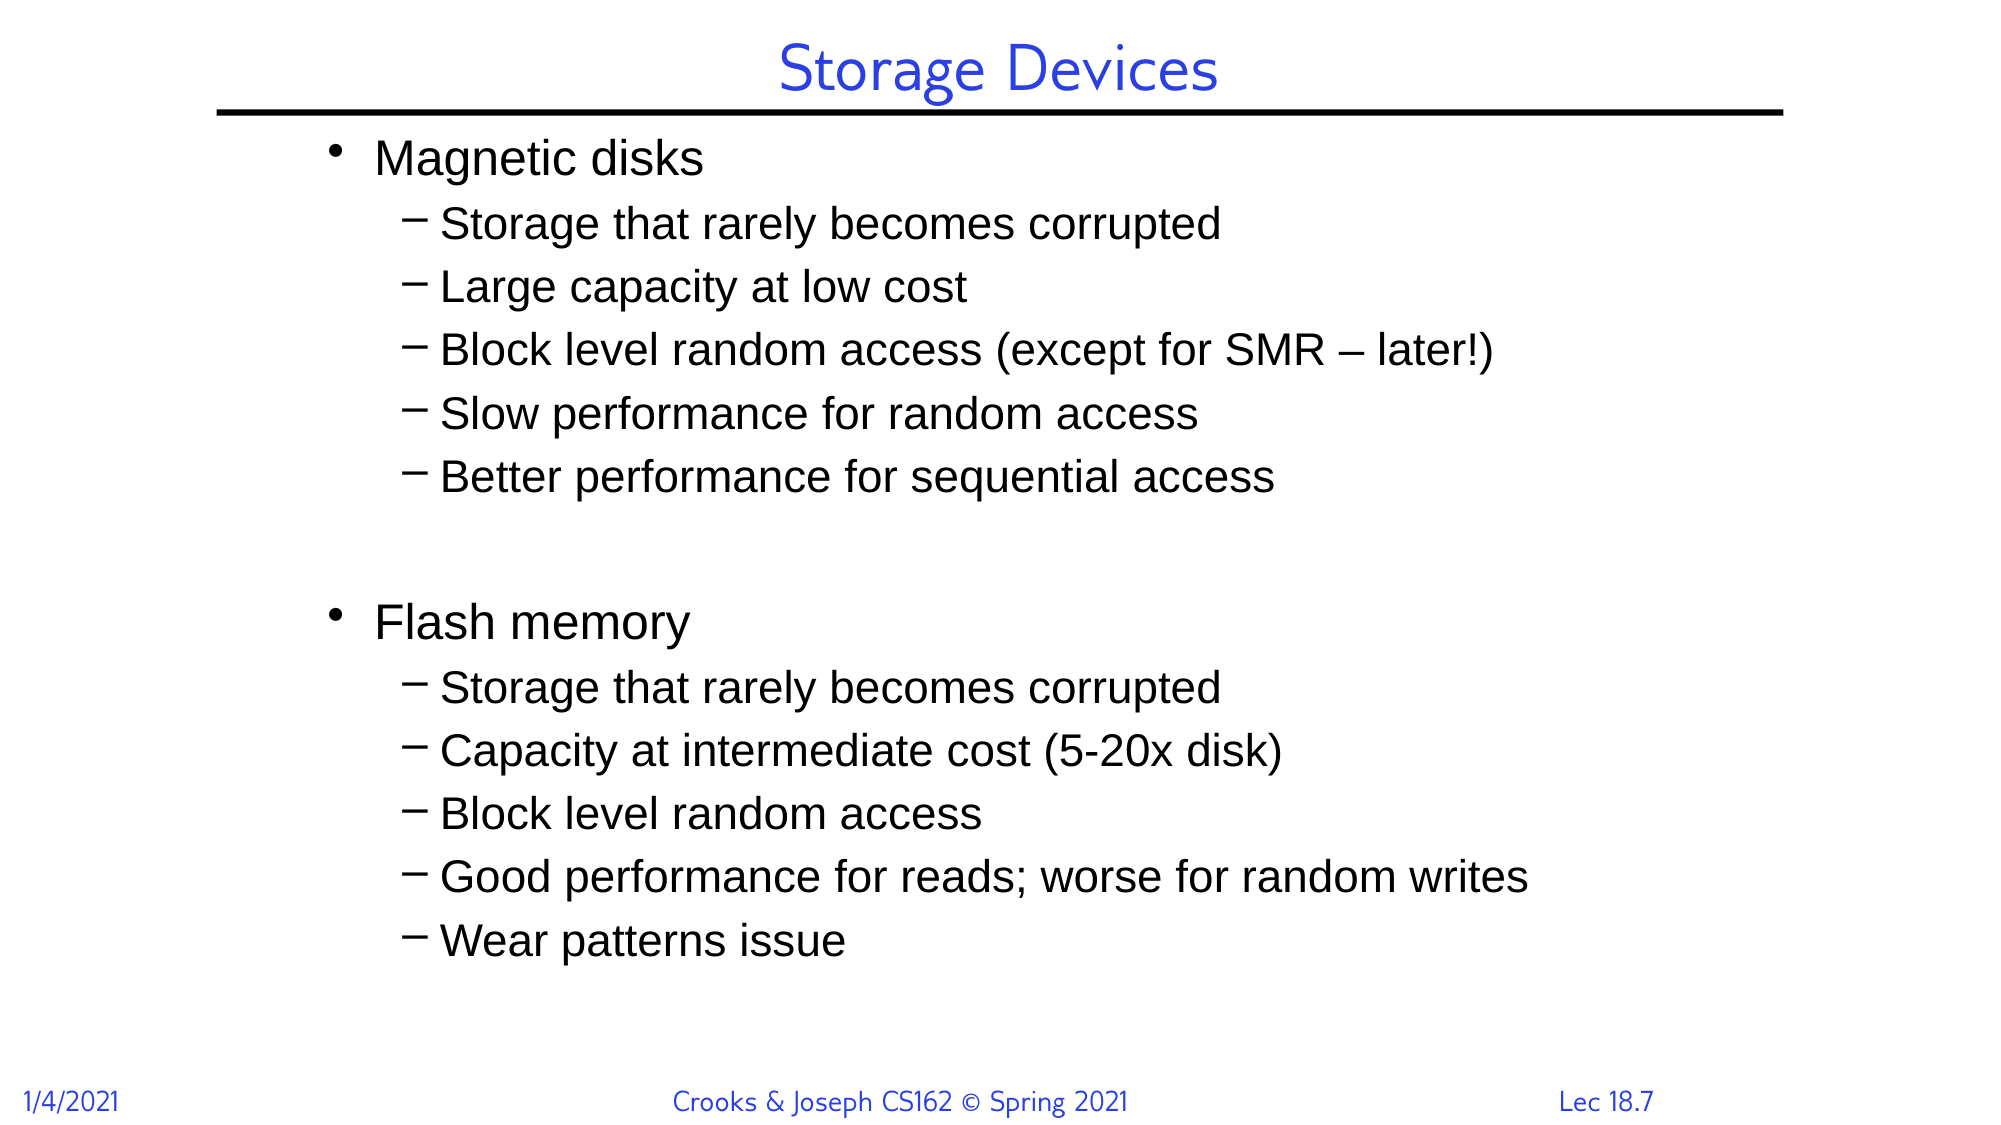

# Storage Devices
Magnetic disks
Storage that rarely becomes corrupted
Large capacity at low cost
Block level random access (except for SMR – later!)
Slow performance for random access
Better performance for sequential access

Flash memory
Storage that rarely becomes corrupted
Capacity at intermediate cost (5-20x disk)
Block level random access
Good performance for reads; worse for random writes
Wear patterns issue